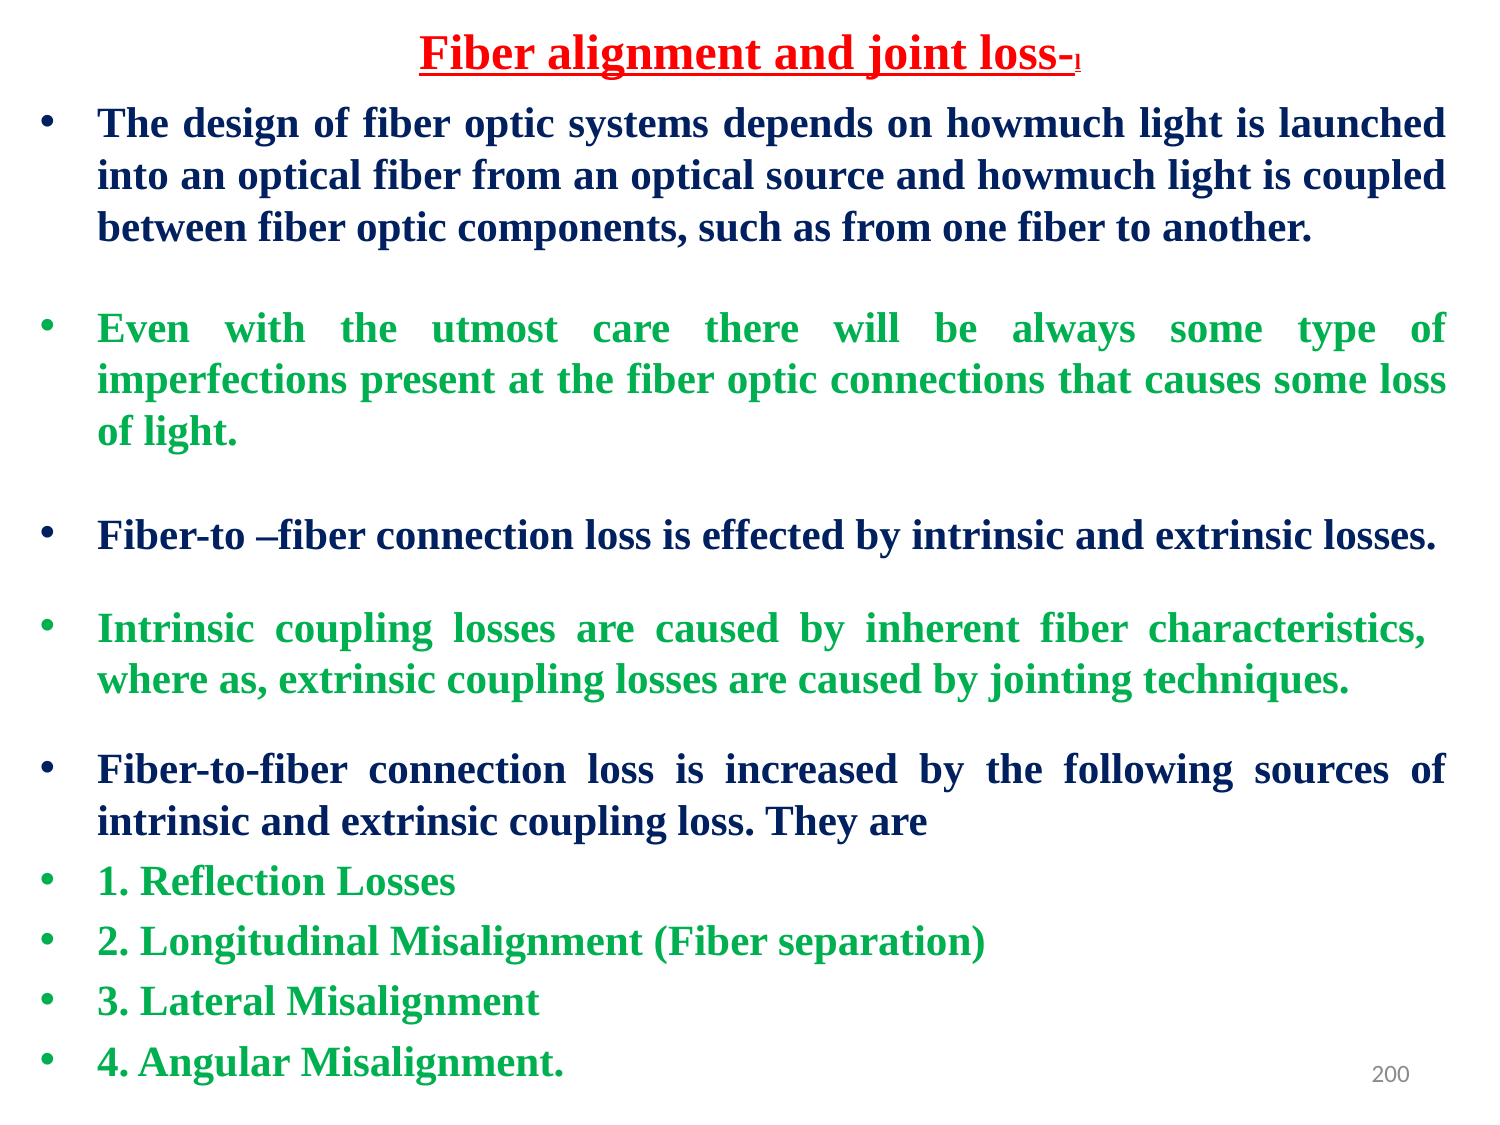

# Fiber alignment and joint loss-l
The design of fiber optic systems depends on howmuch light is launched into an optical fiber from an optical source and howmuch light is coupled between fiber optic components, such as from one fiber to another.

Even with the utmost care there will be always some type of imperfections present at the fiber optic connections that causes some loss of light.

Fiber-to –fiber connection loss is effected by intrinsic and extrinsic losses.

Intrinsic coupling losses are caused by inherent fiber characteristics,  where as, extrinsic coupling losses are caused by jointing techniques.

Fiber-to-fiber connection loss is increased by the following sources of intrinsic and extrinsic coupling loss. They are
1. Reflection Losses
2. Longitudinal Misalignment (Fiber separation)
3. Lateral Misalignment
4. Angular Misalignment.
200